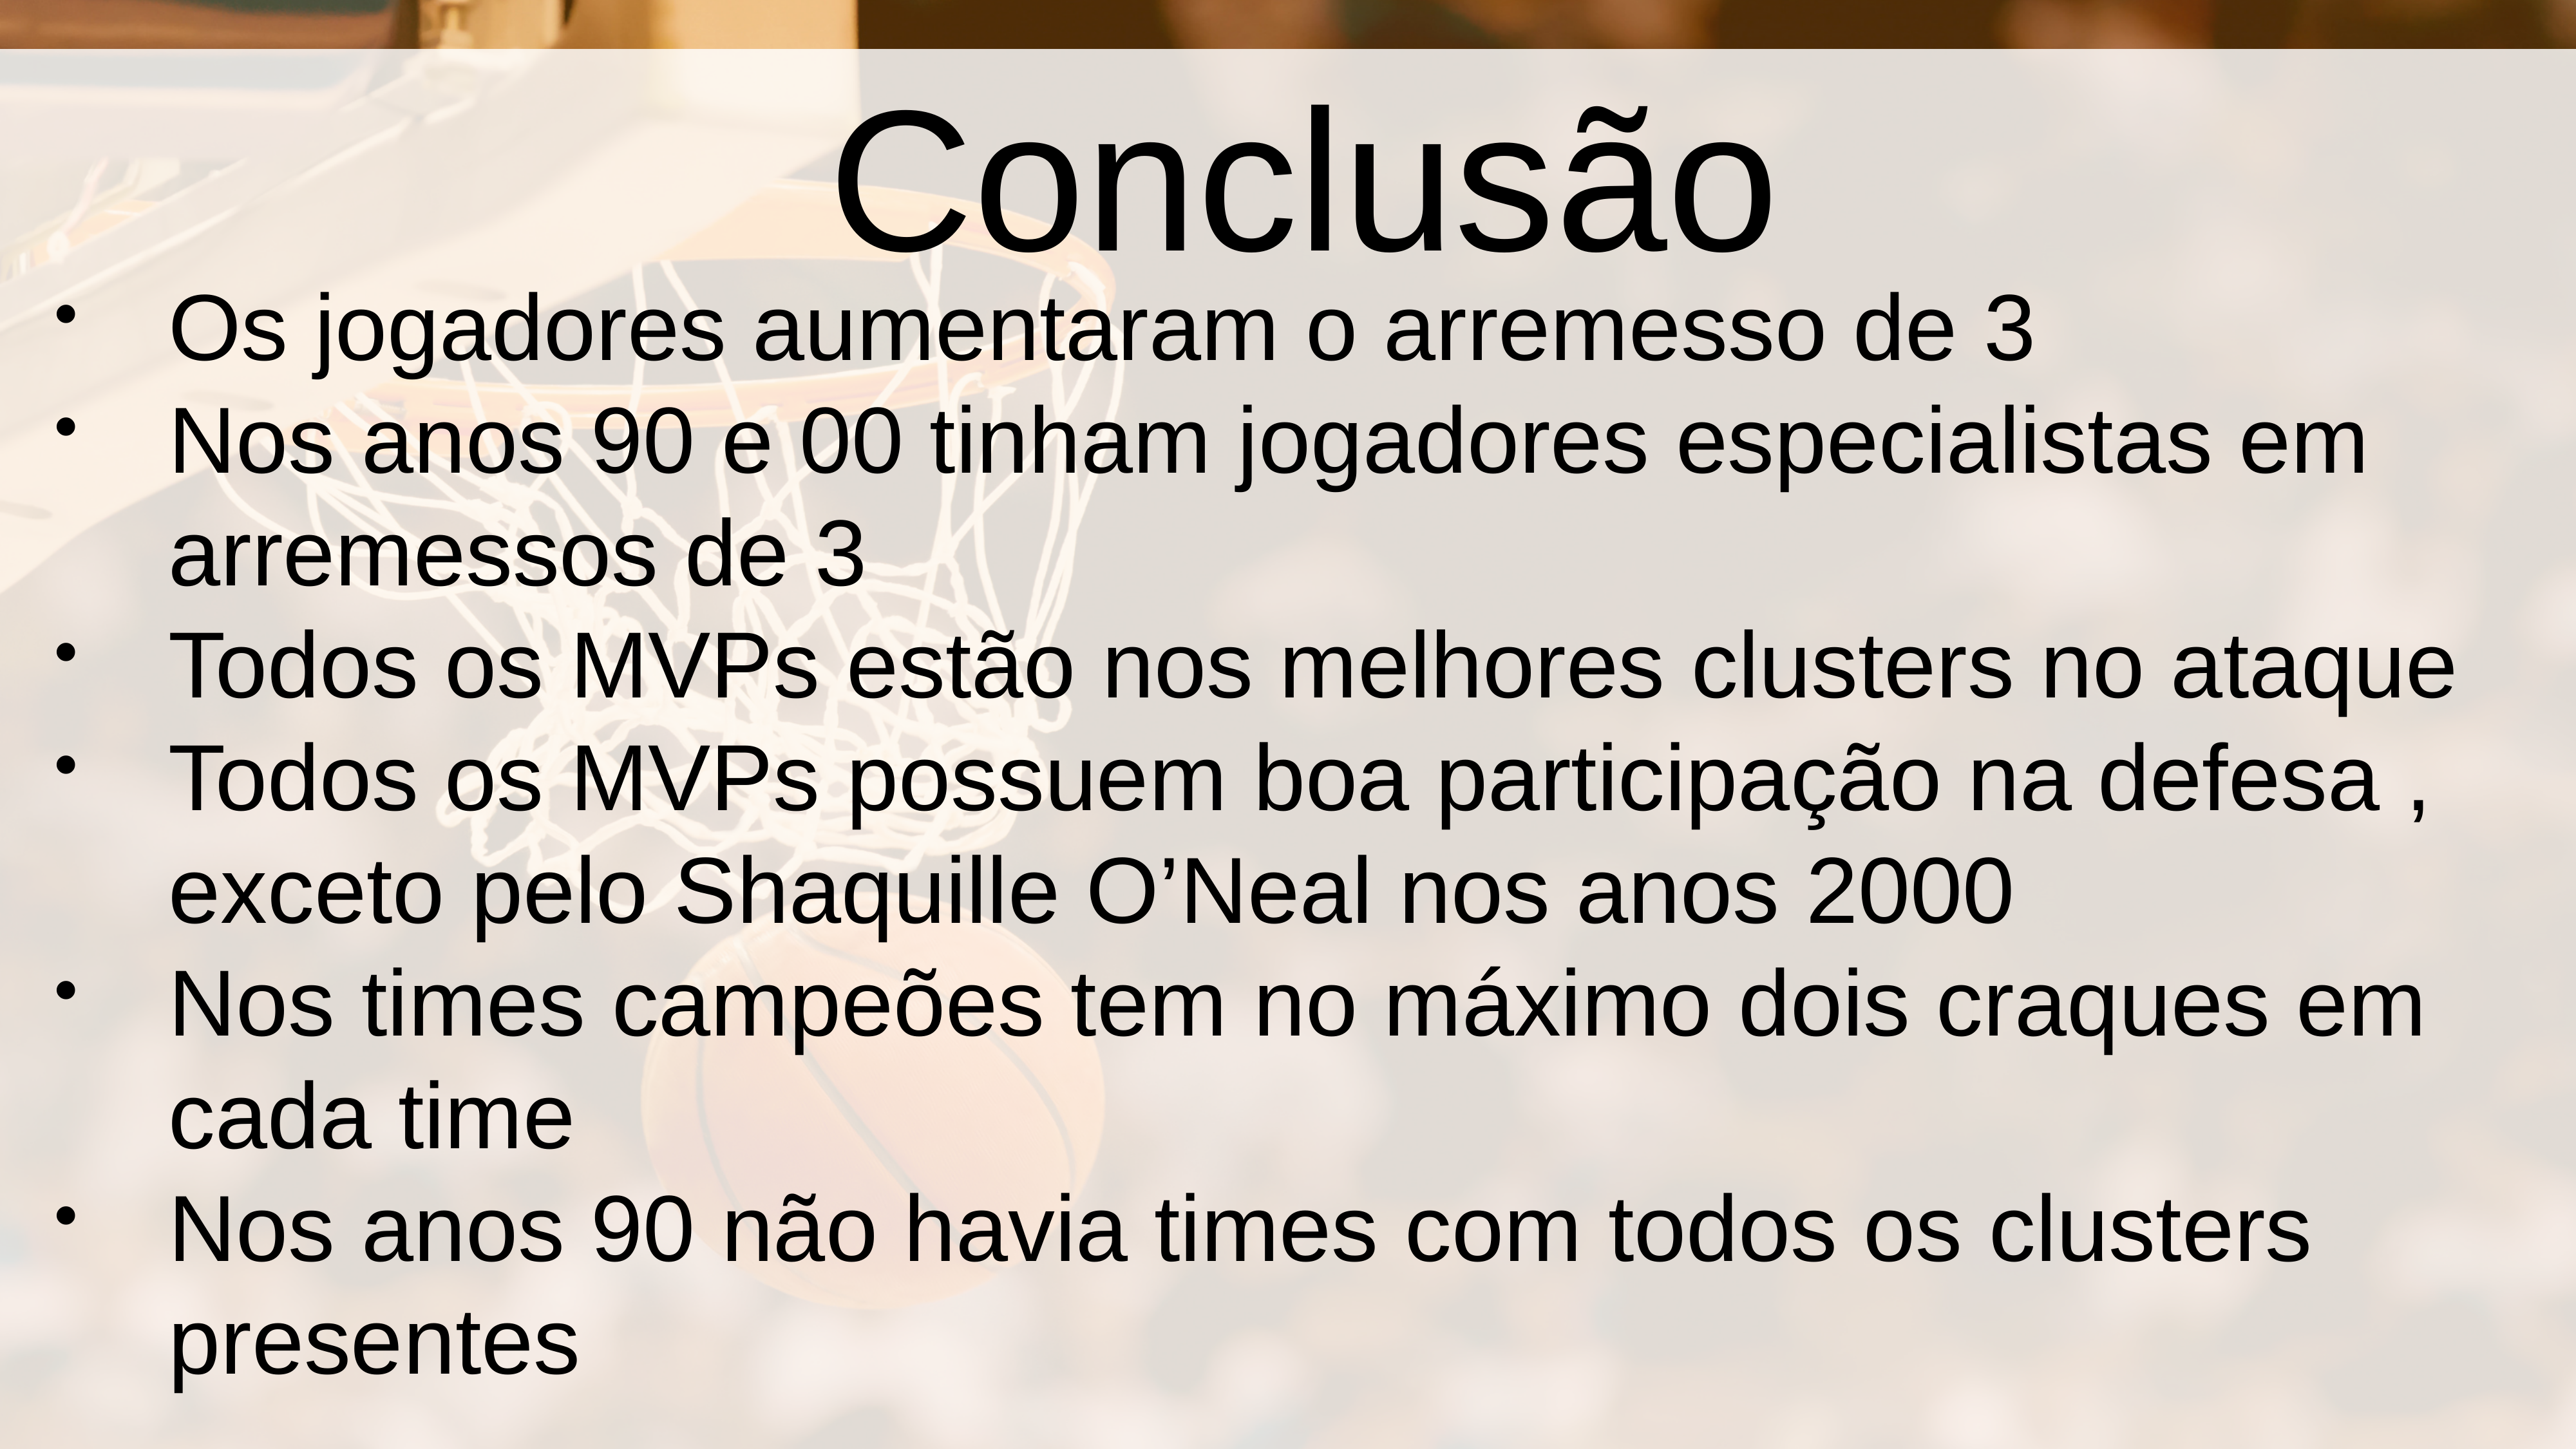

Conclusão
Os jogadores aumentaram o arremesso de 3
Nos anos 90 e 00 tinham jogadores especialistas em arremessos de 3
Todos os MVPs estão nos melhores clusters no ataque
Todos os MVPs possuem boa participação na defesa , exceto pelo Shaquille O’Neal nos anos 2000
Nos times campeões tem no máximo dois craques em cada time
Nos anos 90 não havia times com todos os clusters presentes